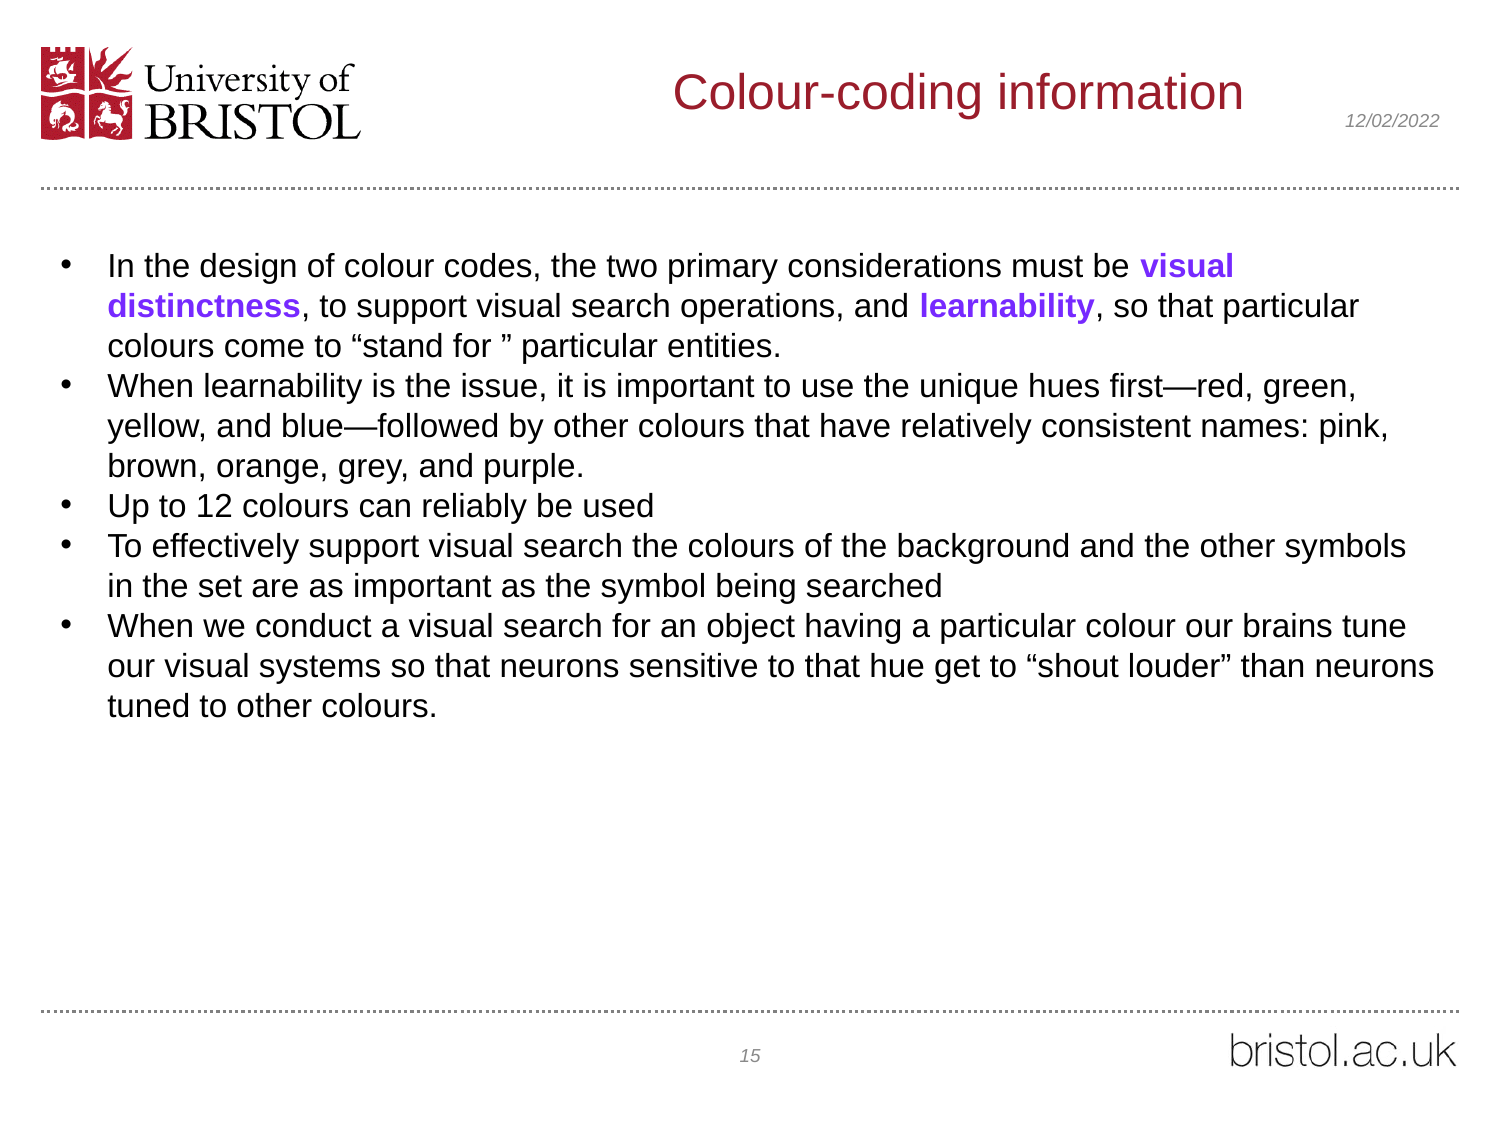

# Colour-coding information
12/02/2022
In the design of colour codes, the two primary considerations must be visual distinctness, to support visual search operations, and learnability, so that particular colours come to “stand for ” particular entities.
When learnability is the issue, it is important to use the unique hues first—red, green, yellow, and blue—followed by other colours that have relatively consistent names: pink, brown, orange, grey, and purple.
Up to 12 colours can reliably be used
To effectively support visual search the colours of the background and the other symbols in the set are as important as the symbol being searched
When we conduct a visual search for an object having a particular colour our brains tune our visual systems so that neurons sensitive to that hue get to “shout louder” than neurons tuned to other colours.

15